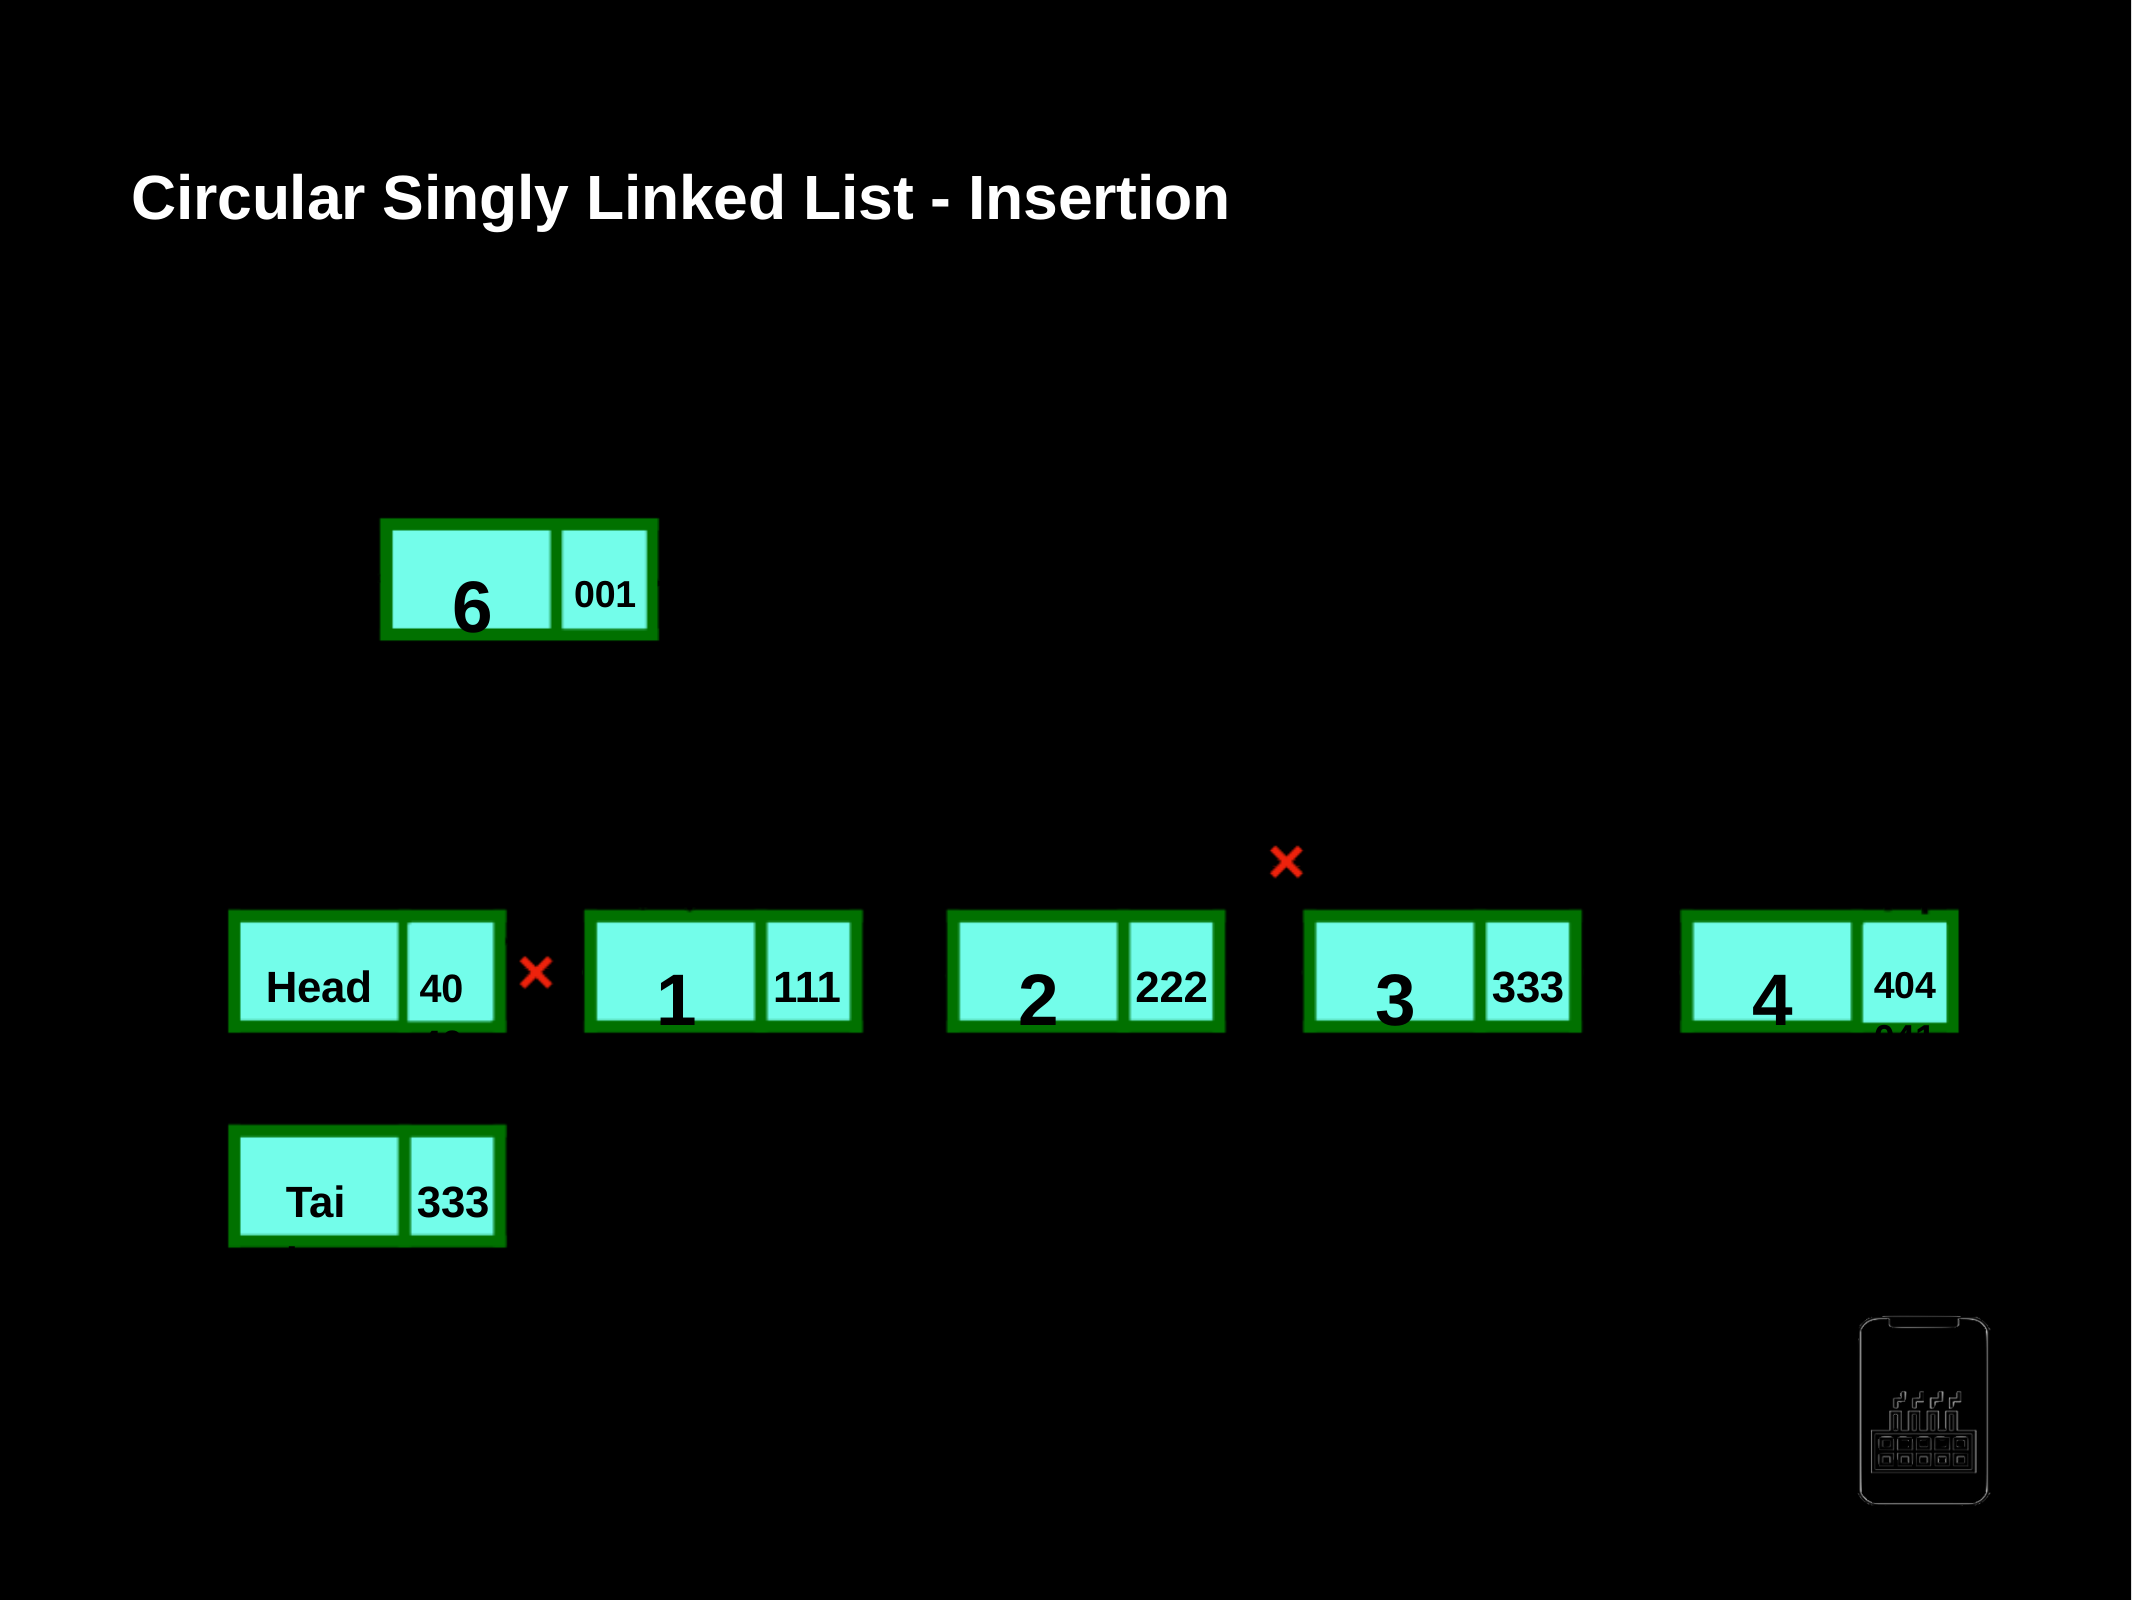

Circular Singly Linked List - Insertion
-Insert at the beginning of linked list

newNode
6
001
444
node1
node2
node3
node4
1
2
3
4
333
Head
111
222
333
404041
40 40 41
001
111
222
Tail
333

AppMillers
www.appmillers.com